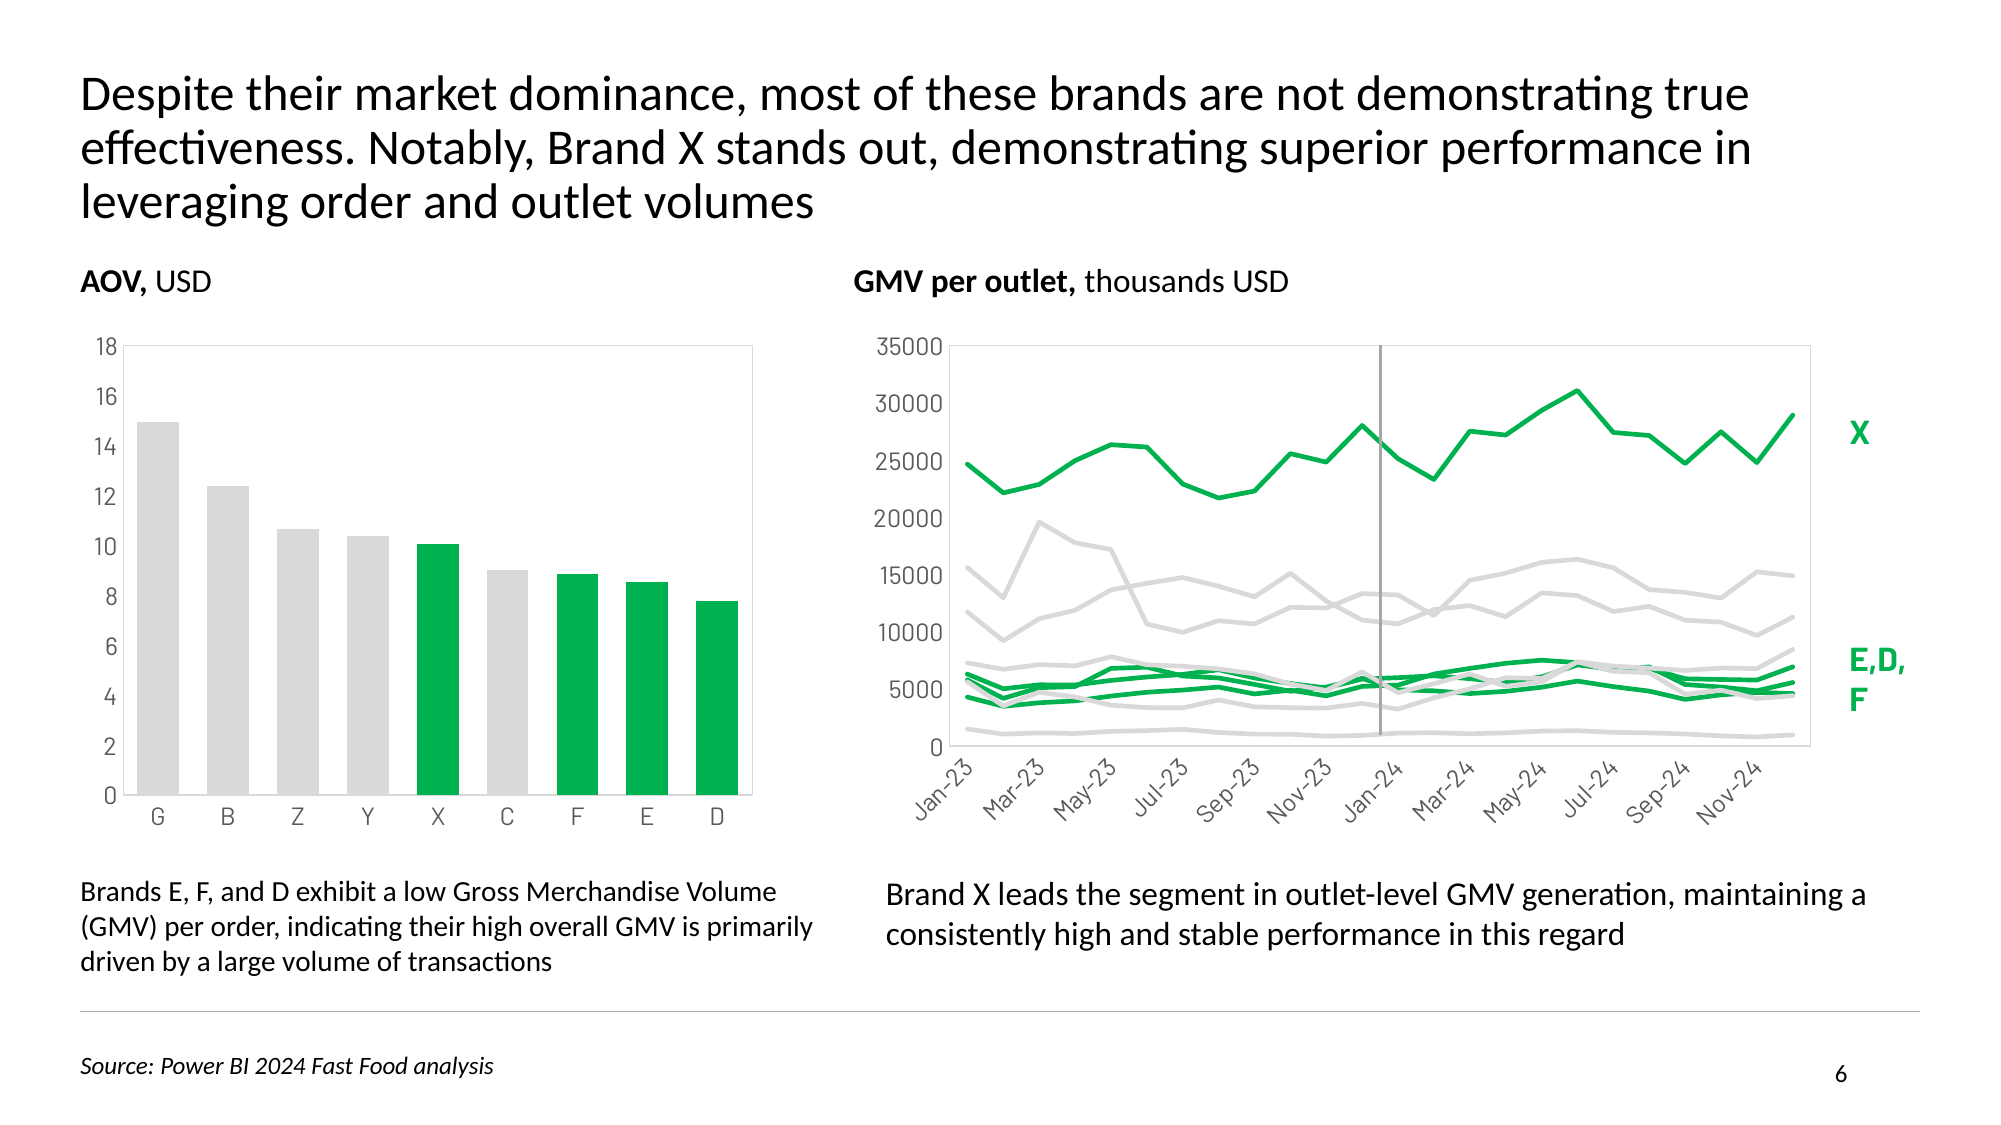

# Despite their market dominance, most of these brands are not demonstrating true effectiveness. Notably, Brand X stands out, demonstrating superior performance in leveraging order and outlet volumes
AOV, USD
GMV per outlet, thousands USD

### Chart

| Category | Average Order Value |
|---|---|
| G | 14.9238896152079 |
| B | 12.3782768552807 |
| Z | 10.6376895428872 |
| Y | 10.3571717161763 |
| X | 10.0389733047392 |
| C | 8.99456716344195 |
| F | 8.84576142259147 |
| E | 8.5259193291978 |
| D | 7.78151153594432 |

### Chart

| Category | Brand B | Brand C | Brand D | Brand E | Brand F | Brand G | Brand X | Brand Y | Brand Z |
|---|---|---|---|---|---|---|---|---|---|
| 44927 | 15601.2 | 1496.046875 | 4281.375 | 6285.78205128205 | 5778.59116022099 | 7271.72727272727 | 24637.6428571428 | 5610.625 | 11720.0333333333 |
| 44958 | 12964.6 | 1044.16923076923 | 3474.87735849056 | 5005.53246753246 | 4164.38674033149 | 6704.81818181818 | 22123.5925925925 | 3508.475 | 9196.3 |
| 44986 | 19580.7 | 1151.35820895522 | 3785.9537037037 | 5351.14935064935 | 5100.13259668508 | 7116.0 | 22860.6296296296 | 4704.25641025641 | 11126.5 |
| 45017 | 17766.7 | 1095.16923076923 | 3946.91071428571 | 5336.82165605095 | 5195.90217391304 | 7008.90909090909 | 24942.074074074 | 4282.325 | 11864.4666666666 |
| 45047 | 17178.5 | 1287.0895522388 | 4366.3628318584 | 5733.89375 | 6784.59893048128 | 7802.63636363636 | 26335.3571428571 | 3571.94871794871 | 13642.0666666666 |
| 45078 | 10655.6 | 1350.29411764705 | 4703.68421052631 | 6034.82822085889 | 6892.62903225806 | 7099.36363636363 | 26128.25 | 3360.5641025641 | 14214.2666666666 |
| 45108 | 9931.72727272727 | 1463.73134328358 | 4896.0756302521 | 6259.24074074074 | 6123.57068062827 | 6971.0 | 22897.1428571428 | 3338.58974358974 | 14734.2 |
| 45139 | 10953.8181818181 | 1190.44615384615 | 5154.57142857142 | 6668.7048192771 | 5951.93333333333 | 6738.54545454545 | 21678.0714285714 | 4025.91111111111 | 13963.6451612903 |
| 45170 | 10668.2727272727 | 1043.765625 | 4554.1923076923 | 5951.38235294117 | 5386.46153846153 | 6305.18181818181 | 22287.3448275862 | 3433.10416666666 | 13045.6129032258 |
| 45200 | 12123.6363636363 | 1032.56451612903 | 4881.1472868217 | 5467.36627906976 | 4791.7282051282 | 5421.63636363636 | 25557.7333333333 | 3349.38 | 15103.129032258 |
| 45231 | 12064.5454545454 | 871.5 | 4386.76515151515 | 5080.18604651162 | 5157.8775510204 | 4857.45454545454 | 24810.0344827586 | 3313.44 | 12665.8709677419 |
| 45261 | 13321.909090909 | 931.766666666666 | 5211.05 | 5865.67777777777 | 5910.11 | 6482.8 | 28019.5333333333 | 3734.6 | 11010.0 |
| 45292 | 13199.2727272727 | 1131.69642857142 | 5326.88888888888 | 5979.37569060773 | 4912.52970297029 | 4659.5 | 25110.2727272727 | 3223.07547169811 | 10678.5882352941 |
| 45323 | 11399.8181818181 | 1165.22807017543 | 6292.98639455782 | 6138.47777777777 | 4829.0 | 5449.08333333333 | 23297.4242424242 | 4216.15094339622 | 11928.0 |
| 45352 | 14488.0909090909 | 1076.29824561403 | 6788.8231292517 | 5888.99444444444 | 4591.42857142857 | 6299.72727272727 | 27517.303030303 | 4989.26415094339 | 12278.75 |
| 45383 | 15107.4545454545 | 1150.61818181818 | 7229.35333333333 | 5561.31868131868 | 4780.93103448275 | 5223.45454545454 | 27178.3636363636 | 5969.84905660377 | 11293.5882352941 |
| 45413 | 16050.4545454545 | 1313.73214285714 | 7506.02666666666 | 6043.60773480663 | 5142.76616915422 | 5613.18181818181 | 29326.7878787878 | 5901.01851851851 | 13383.5294117647 |
| 45444 | 16331.2727272727 | 1344.73214285714 | 7286.90196078431 | 7089.28571428571 | 5680.01 | 7354.33333333333 | 31068.6969696969 | 7359.76785714285 | 13147.794117647 |
| 45474 | 15585.5454545454 | 1197.18518518518 | 6579.67320261437 | 6715.47849462365 | 5190.25 | 6542.25 | 27402.2571428571 | 6986.07017543859 | 11757.2285714285 |
| 45505 | 13668.2727272727 | 1152.51851851851 | 6771.62091503267 | 6917.20634920634 | 4800.400990099 | 6406.58333333333 | 27132.5 | 6811.15517241379 | 12205.2285714285 |
| 45536 | 13429.4545454545 | 1053.98148148148 | 5878.7987012987 | 5378.103626943 | 4076.960591133 | 4532.66666666666 | 24682.5555555555 | 6604.64406779661 | 11003.5135135135 |
| 45566 | 12923.909090909 | 896.358490566037 | 5817.90322580645 | 5158.84693877551 | 4473.68316831683 | 4890.86666666666 | 27465.6 | 6817.11864406779 | 10828.081081081 |
| 45597 | 15227.4 | 795.87037037037 | 5765.29032258064 | 4832.57213930348 | 4685.505 | 4150.125 | 24771.6052631578 | 6767.3 | 9662.5641025641 |
| 45627 | 14884.1 | 978.423076923076 | 6919.61875 | 5555.6067961165 | 4587.91666666666 | 4396.10526315789 | 28922.2162162162 | 8450.53333333333 | 11260.5897435897 |
| X |
| --- |
| E,D,F |
Brands E, F, and D exhibit a low Gross Merchandise Volume (GMV) per order, indicating their high overall GMV is primarily driven by a large volume of transactions
Brand X leads the segment in outlet-level GMV generation, maintaining a consistently high and stable performance in this regard
6